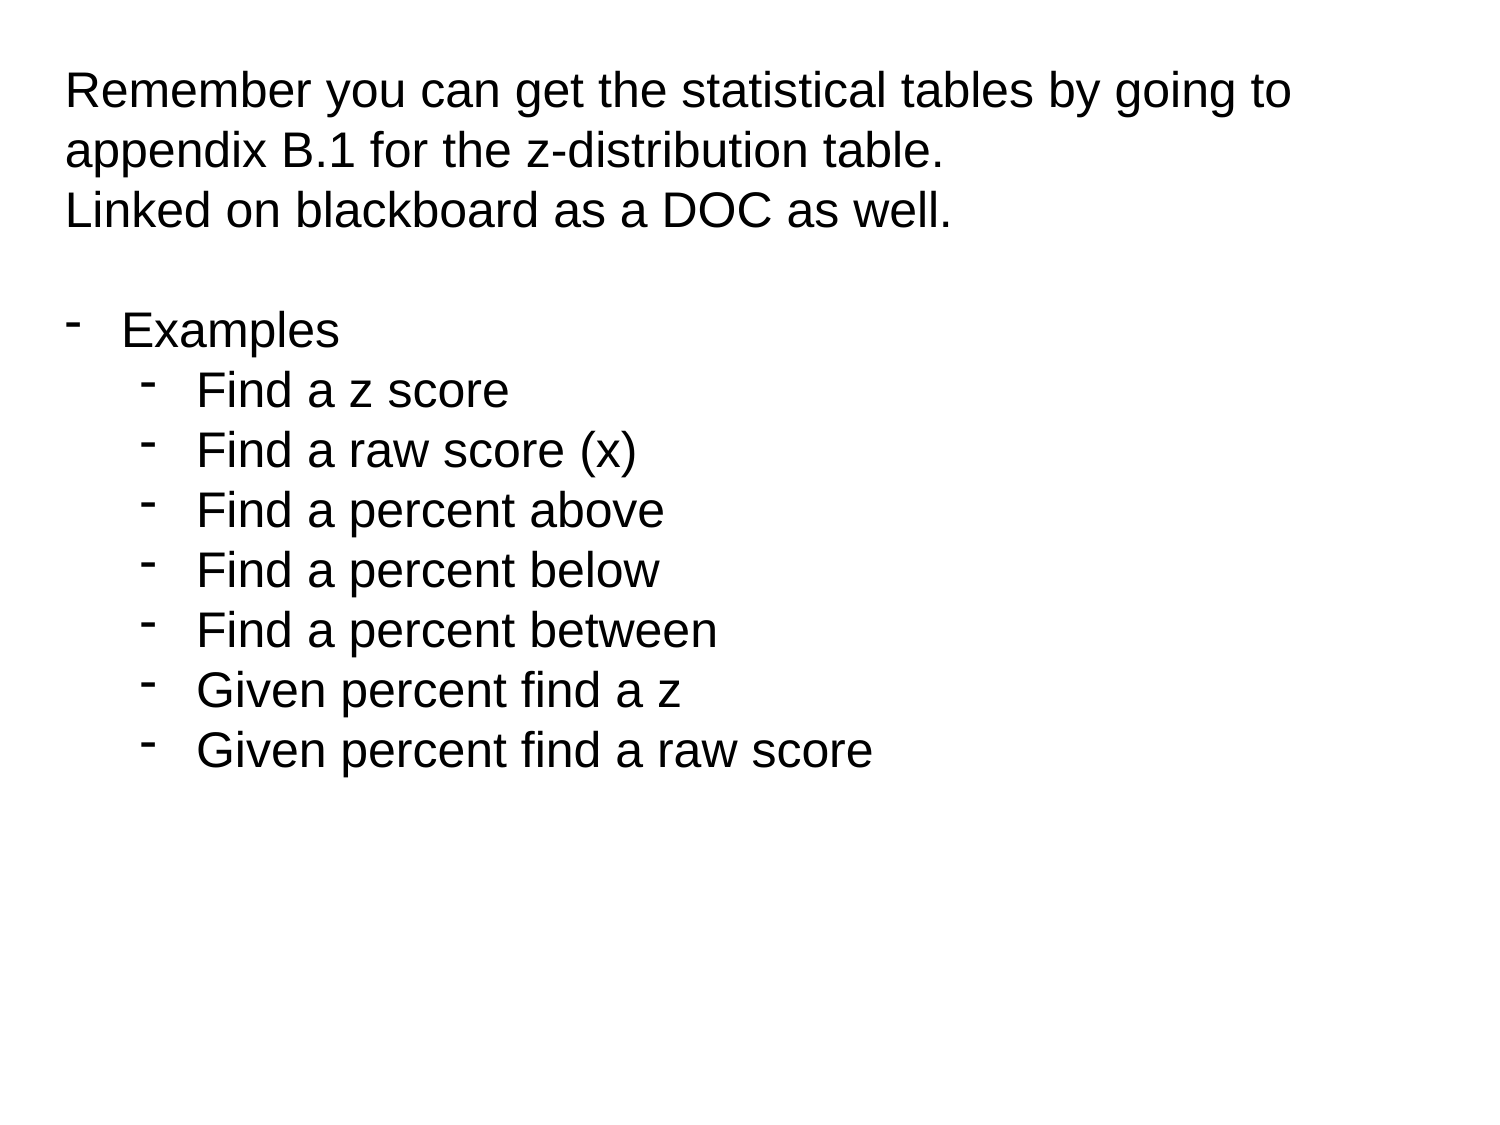

Remember you can get the statistical tables by going to appendix B.1 for the z-distribution table.
Linked on blackboard as a DOC as well.

Examples
Find a z score
Find a raw score (x)
Find a percent above
Find a percent below
Find a percent between
Given percent find a z
Given percent find a raw score